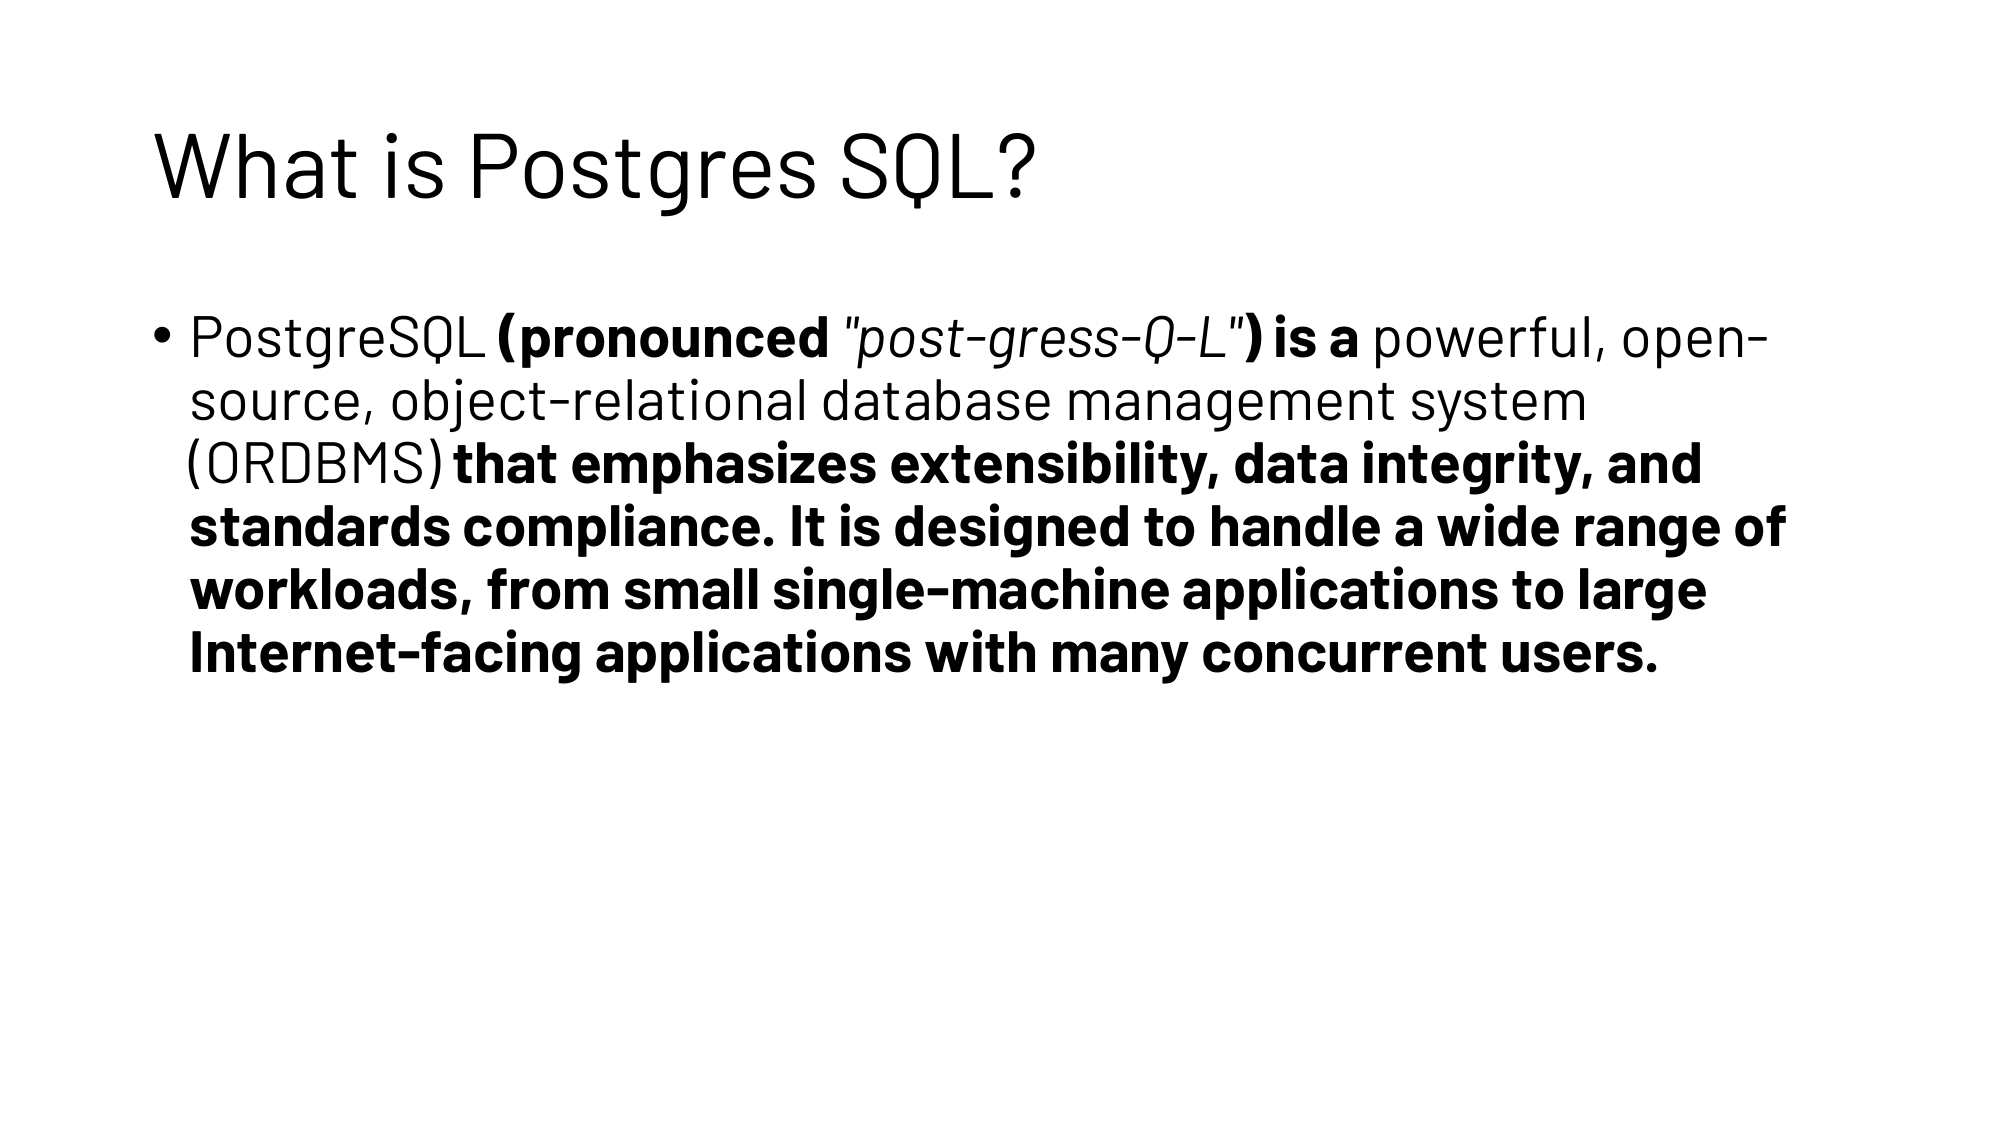

# What is Postgres SQL?
PostgreSQL (pronounced "post-gress-Q-L") is a powerful, open-source, object-relational database management system (ORDBMS) that emphasizes extensibility, data integrity, and standards compliance. It is designed to handle a wide range of workloads, from small single-machine applications to large Internet-facing applications with many concurrent users.